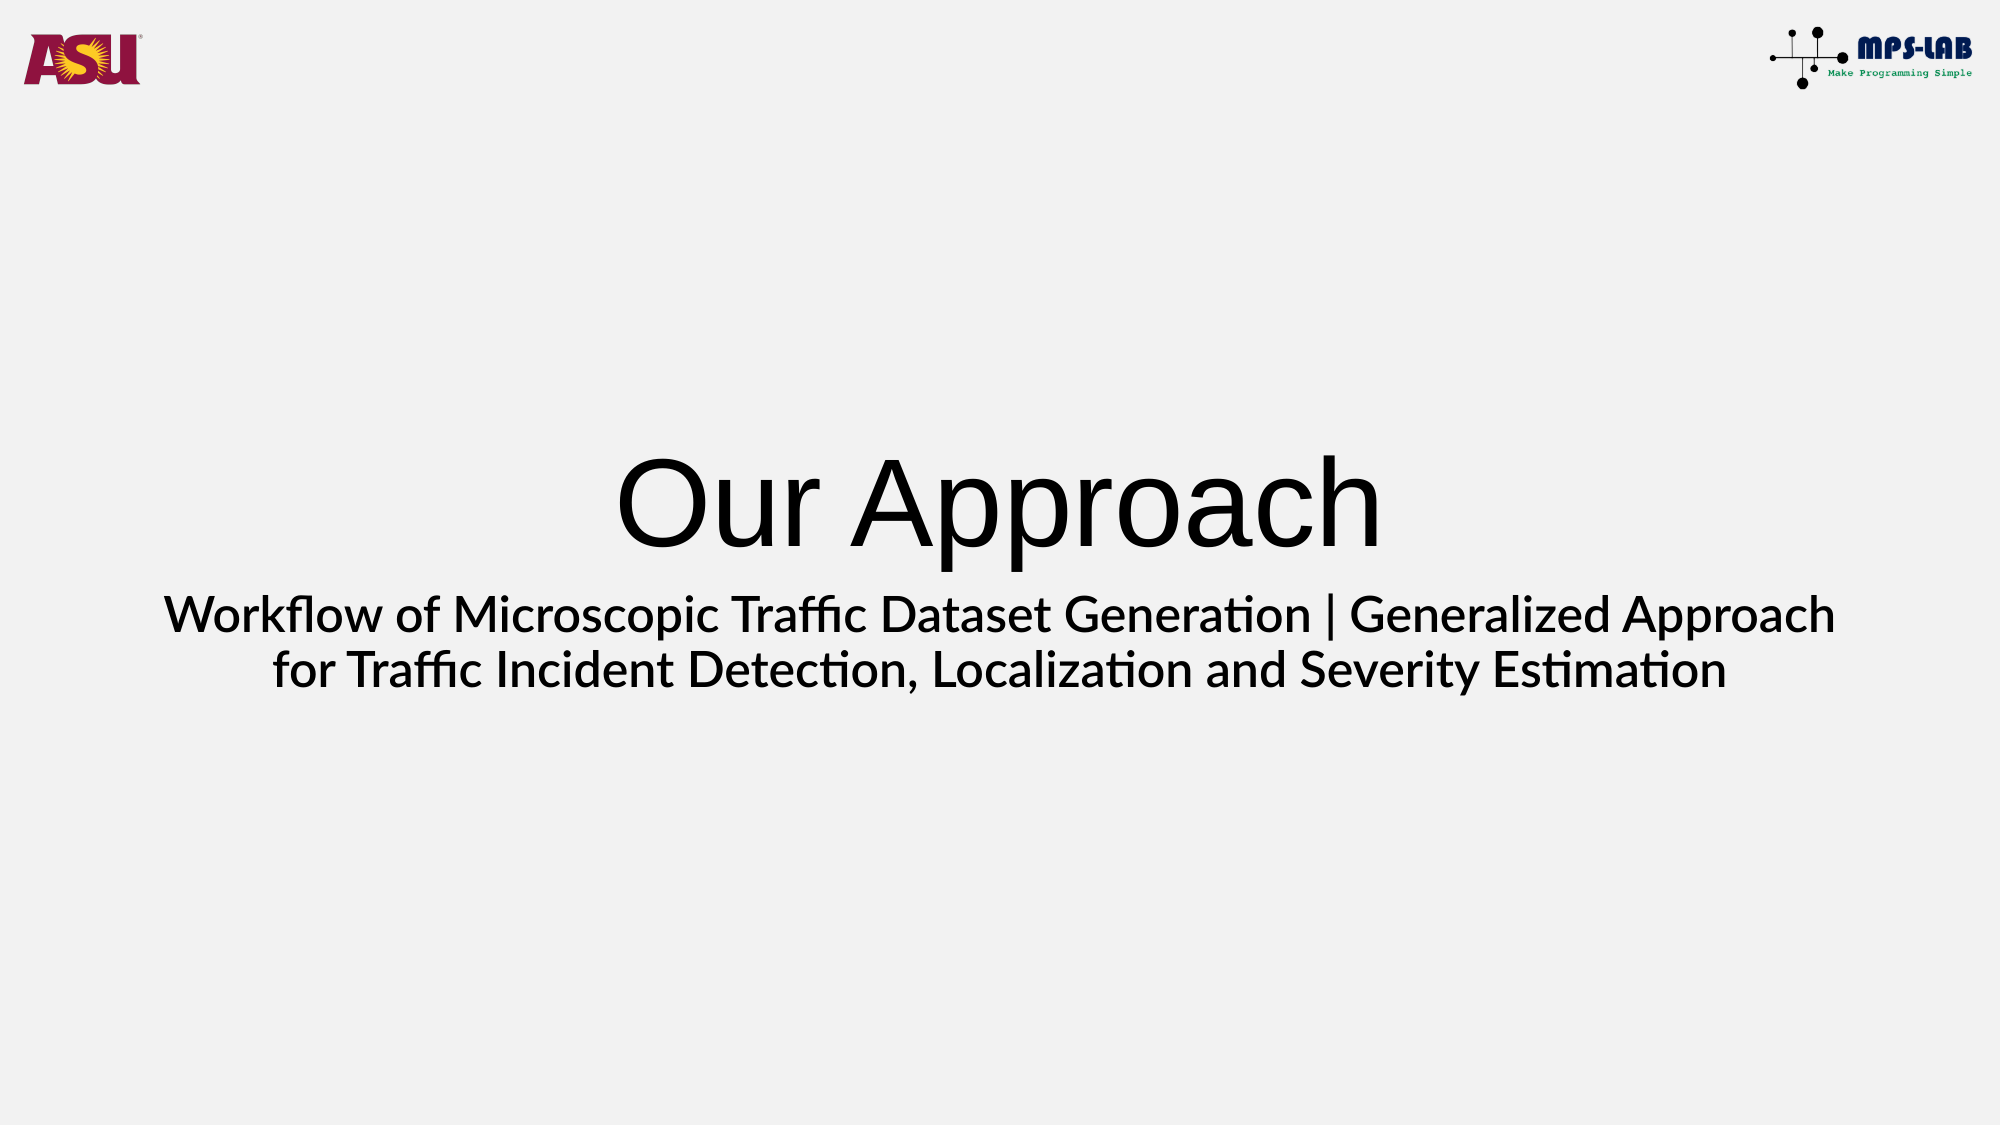

Our Approach
Workflow of Microscopic Traffic Dataset Generation | Generalized Approach for Traffic Incident Detection, Localization and Severity Estimation